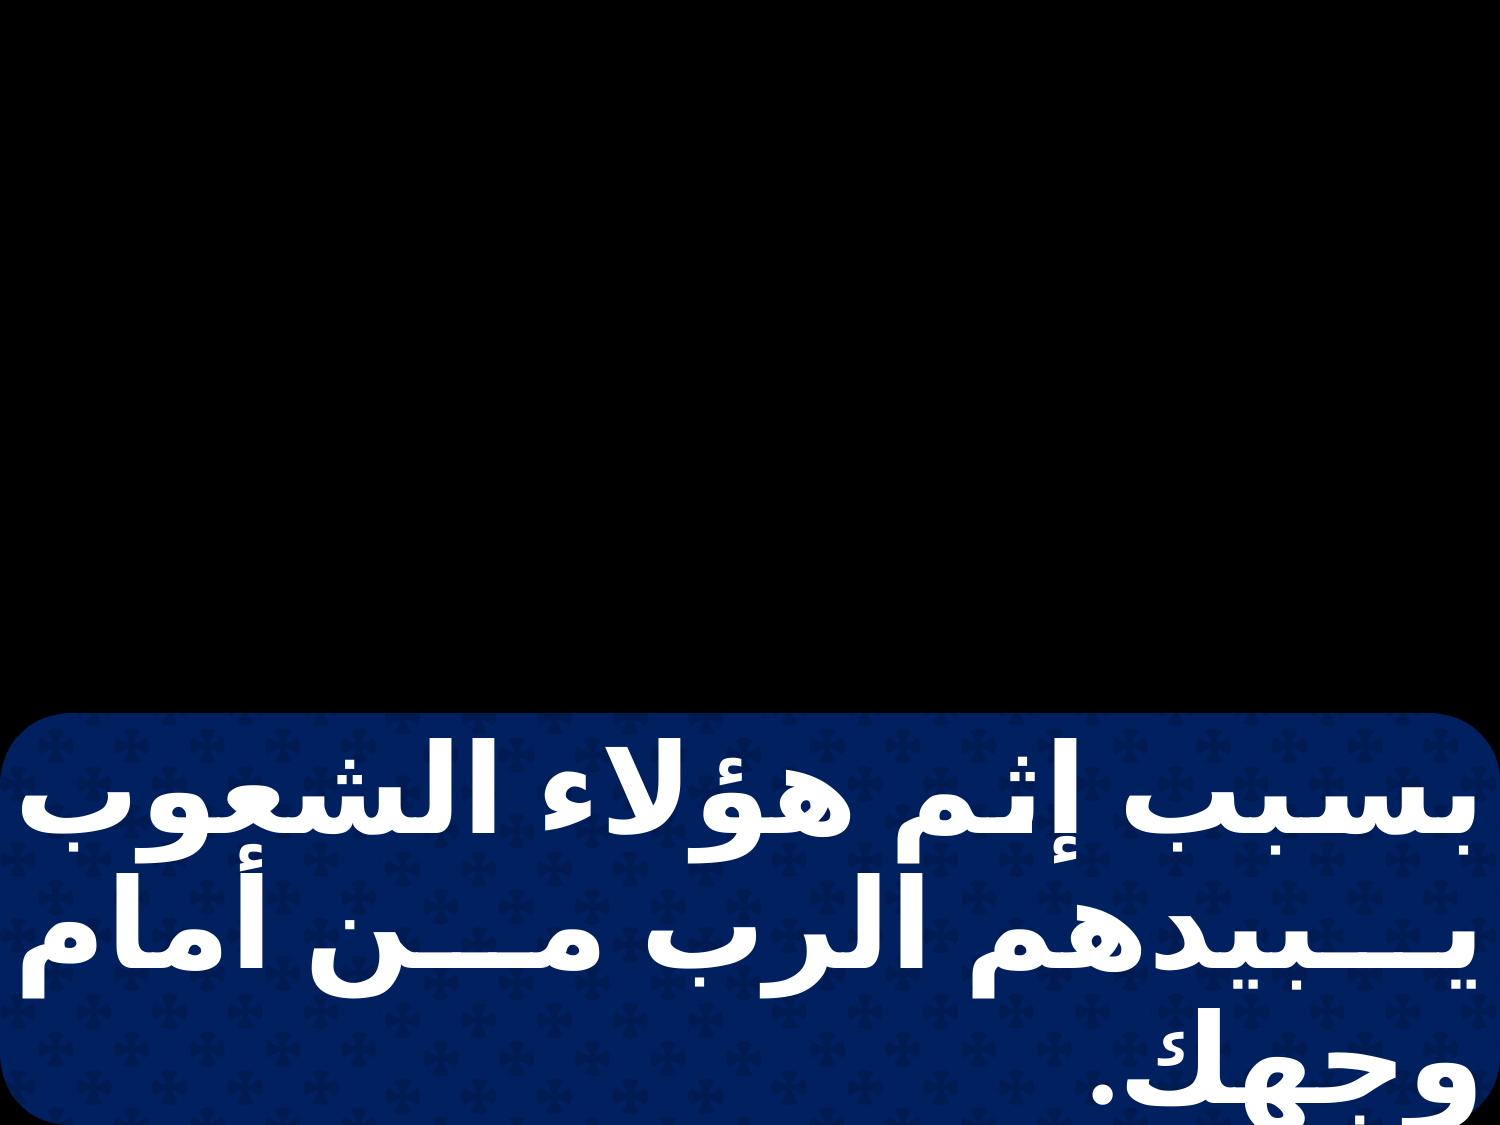

بسبب إثم هؤلاء الشعوب يبيدهم الرب من أمام وجهك.